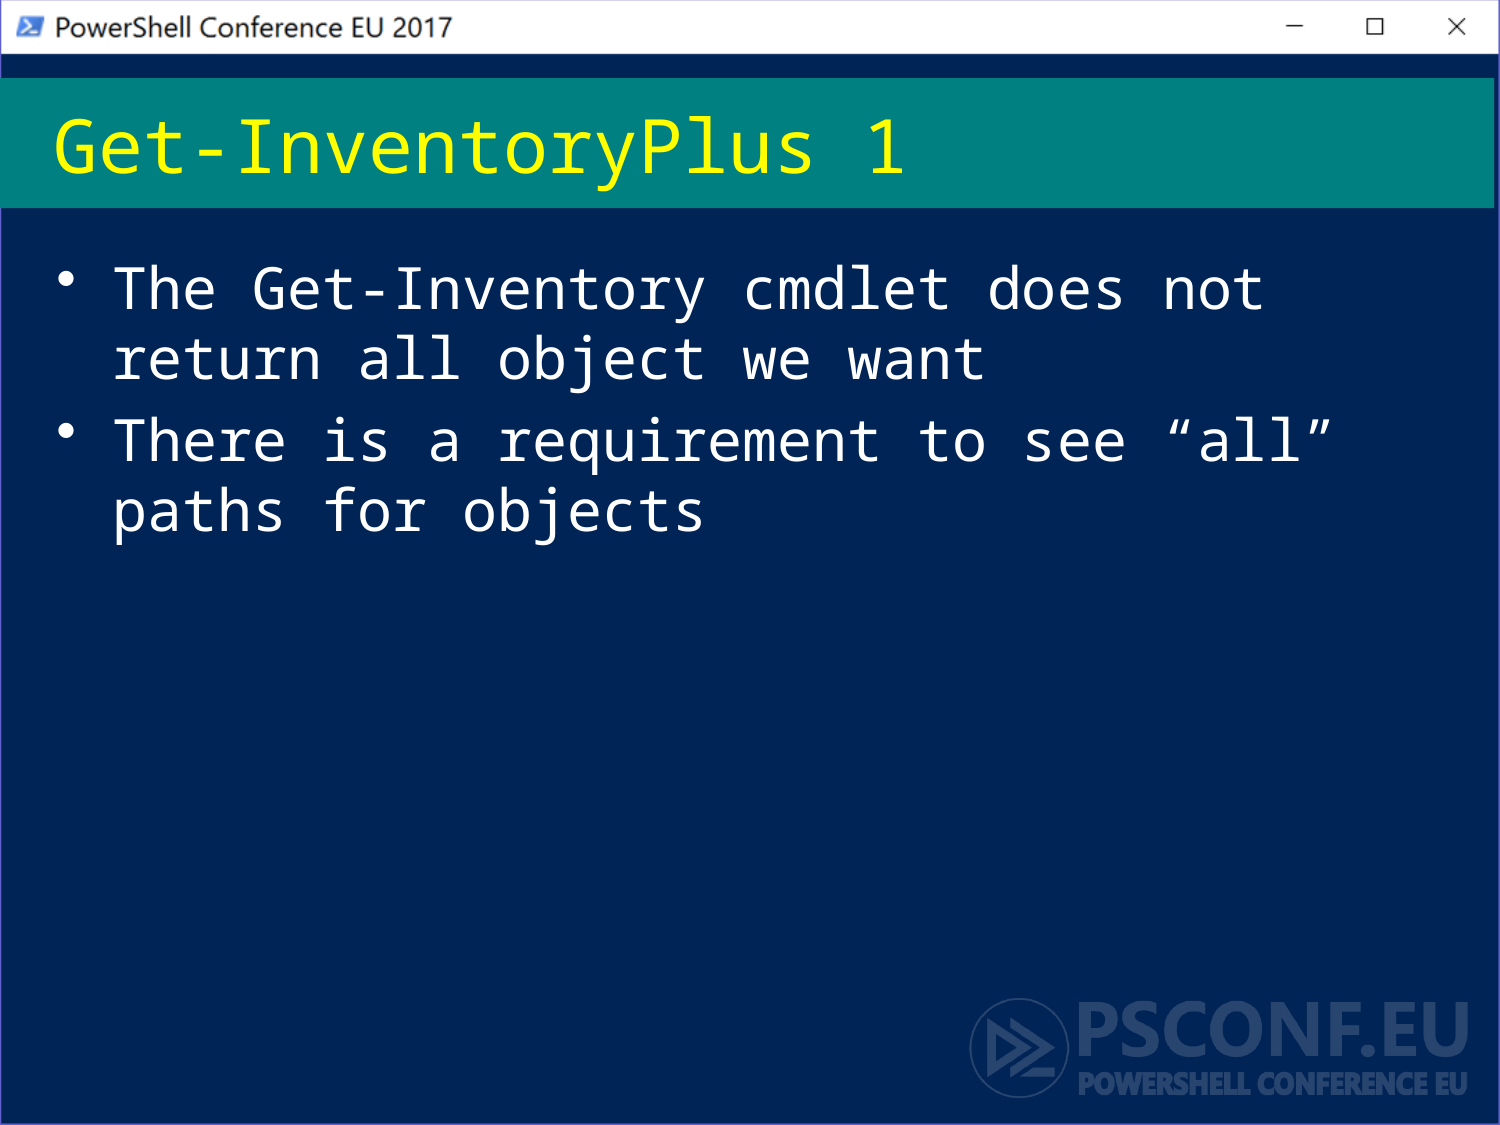

# Get-InventoryPlus 1
The Get-Inventory cmdlet does not return all object we want
There is a requirement to see “all” paths for objects